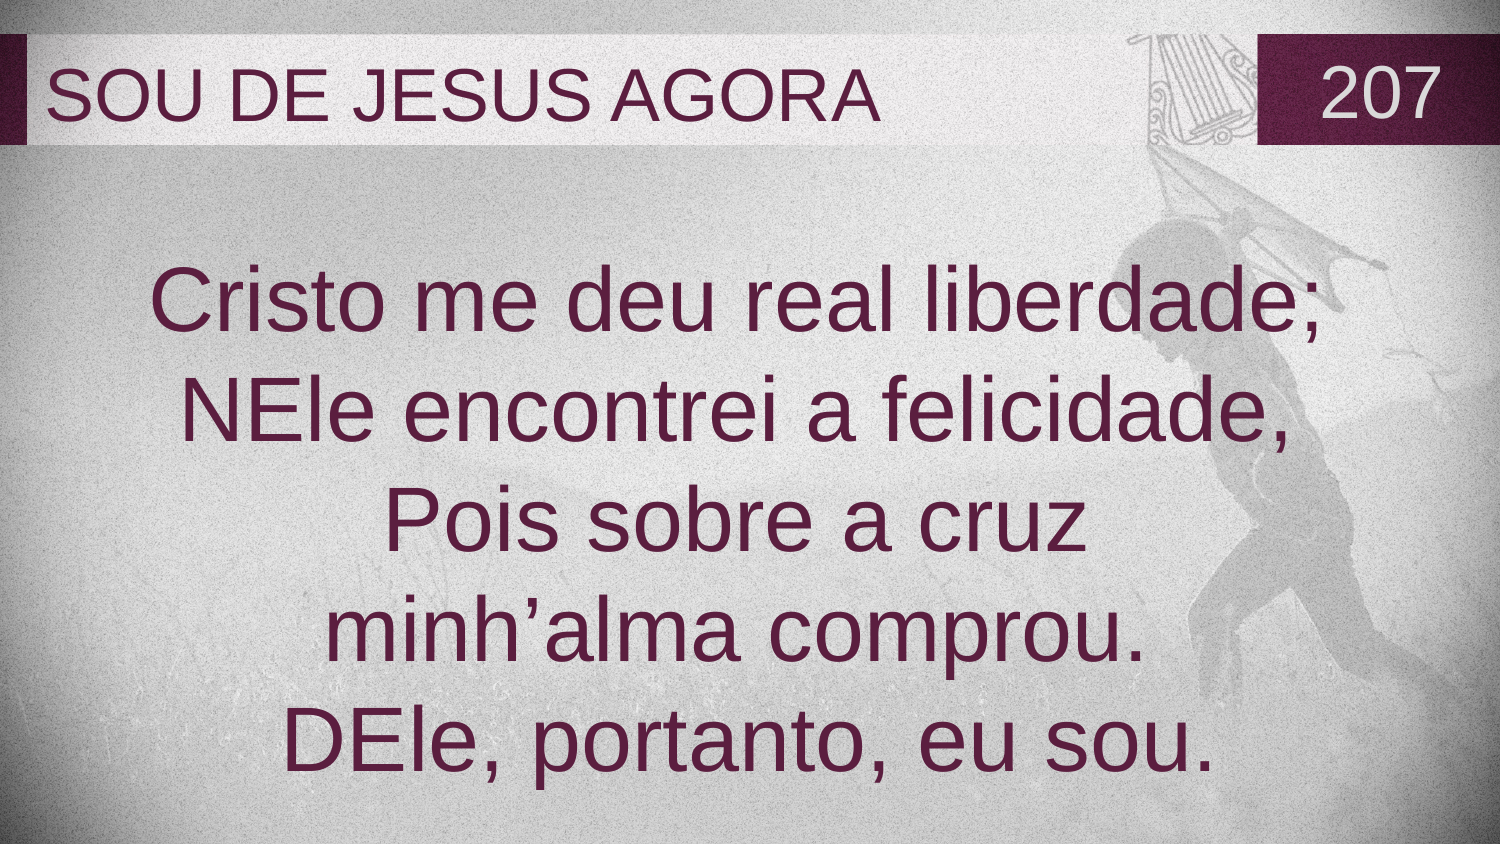

# SOU DE JESUS AGORA
207
Cristo me deu real liberdade;
NEle encontrei a felicidade,
Pois sobre a cruz
minh’alma comprou.
DEle, portanto, eu sou.